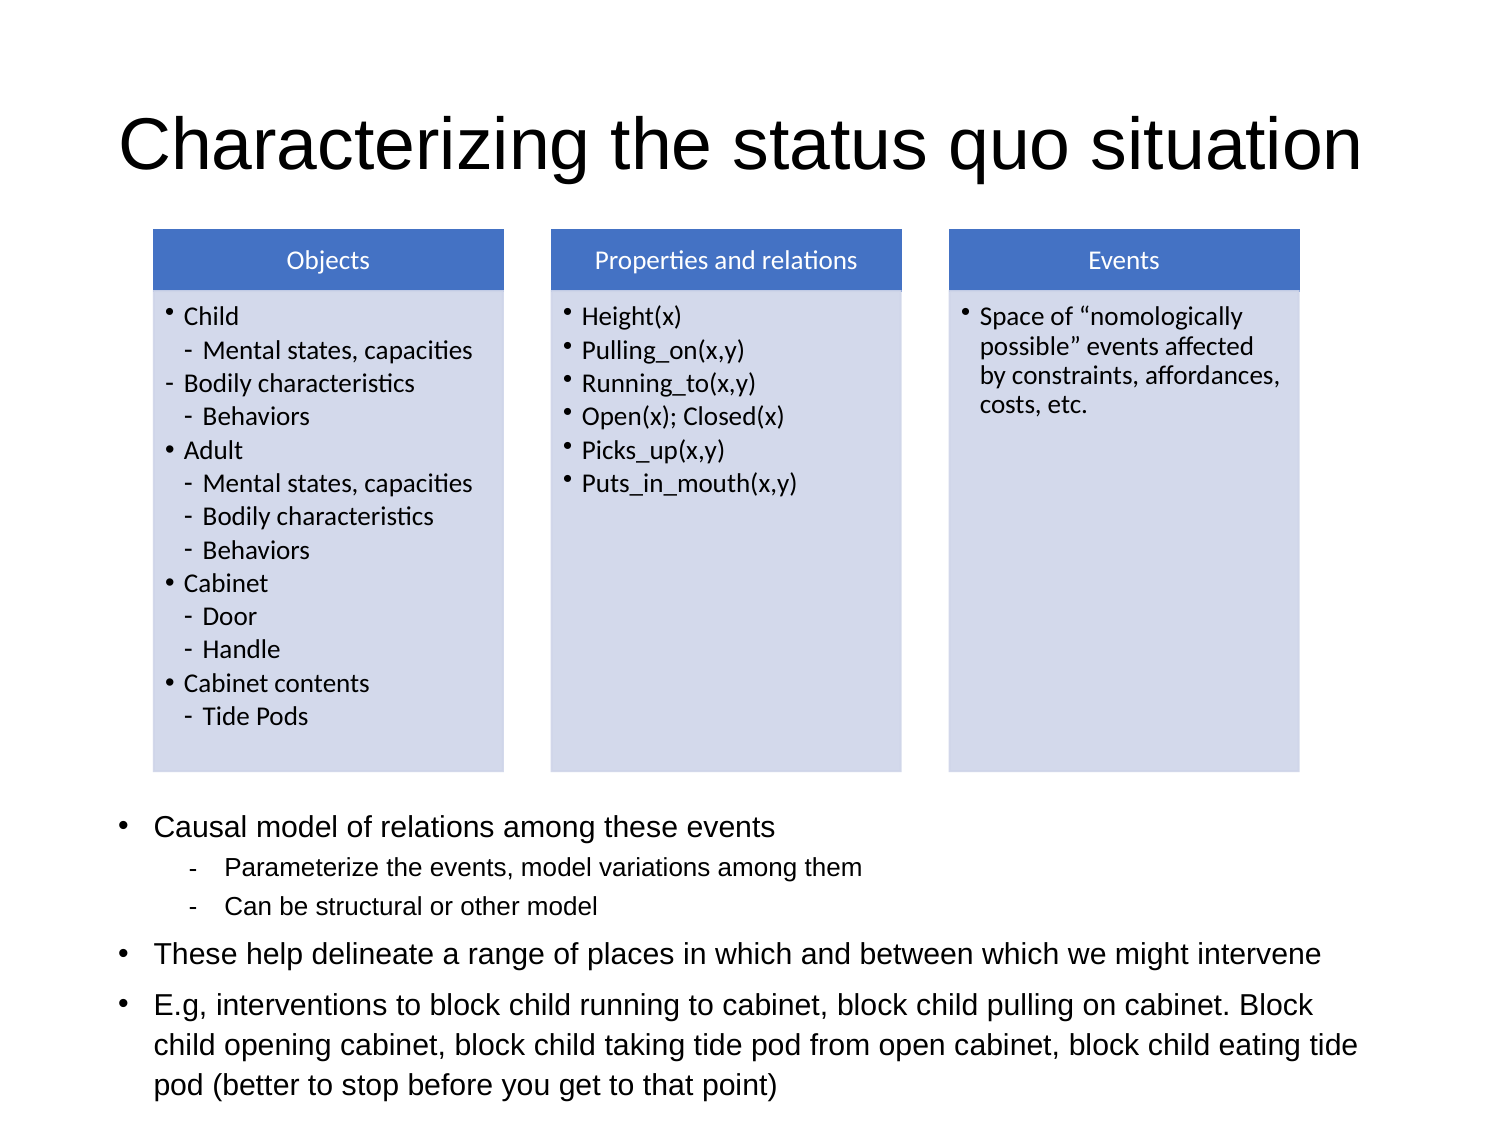

# Characterizing the status quo situation
Objects
Child
Mental states, capacities
Bodily characteristics
Behaviors
Adult
Mental states, capacities
Bodily characteristics
Behaviors
Cabinet
Door
Handle
Cabinet contents
Tide Pods
Properties and relations
Height(x)
Pulling_on(x,y)
Running_to(x,y)
Open(x); Closed(x)
Picks_up(x,y)
Puts_in_mouth(x,y)
Events
Space of “nomologically possible” events affected by constraints, affordances, costs, etc.
Causal model of relations among these events
Parameterize the events, model variations among them
Can be structural or other model
These help delineate a range of places in which and between which we might intervene
E.g, interventions to block child running to cabinet, block child pulling on cabinet. Block child opening cabinet, block child taking tide pod from open cabinet, block child eating tide pod (better to stop before you get to that point)